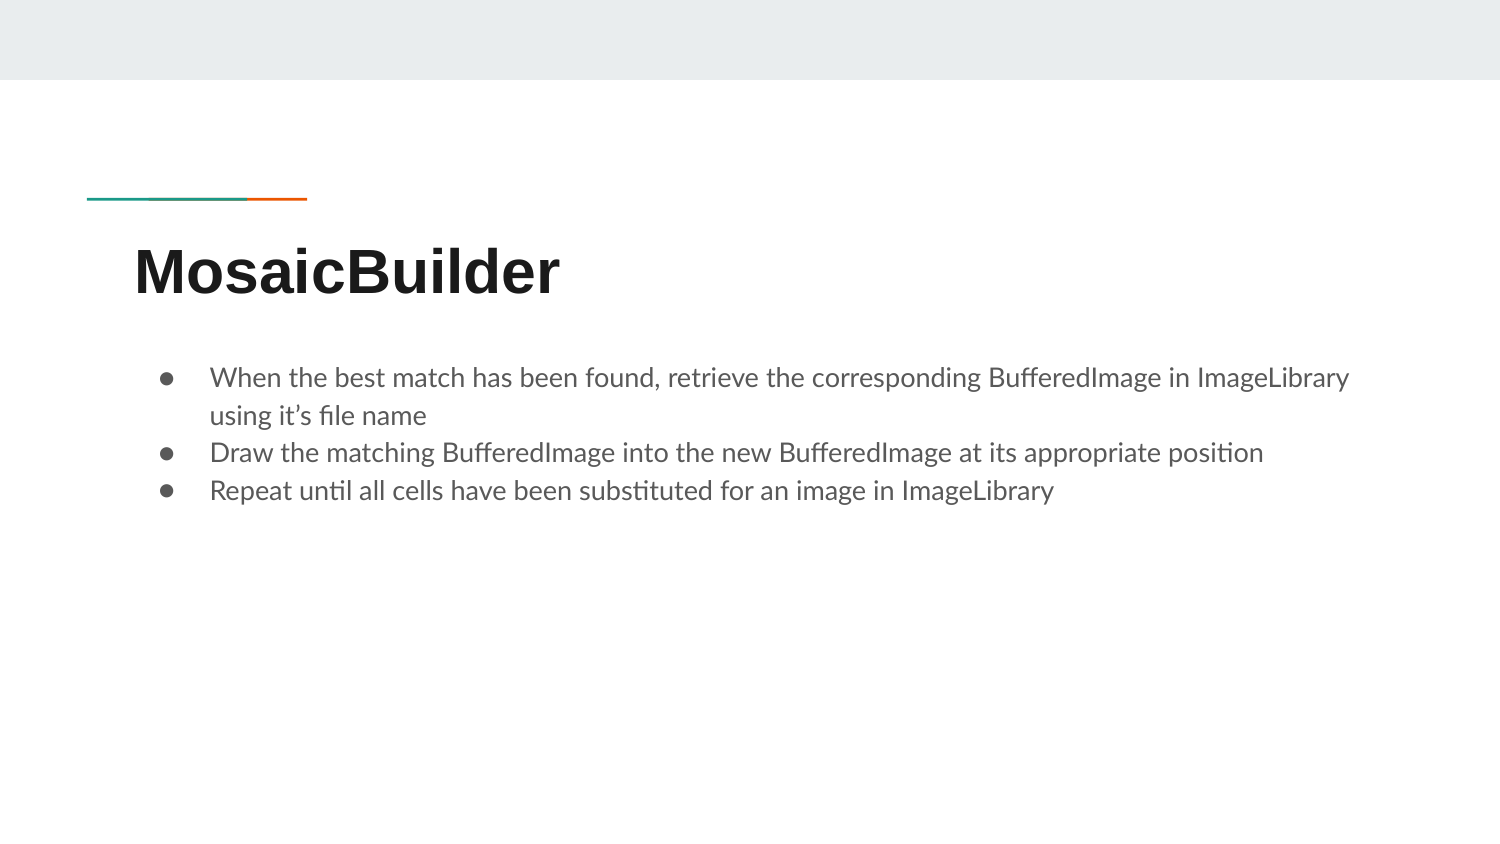

# MosaicBuilder
When the best match has been found, retrieve the corresponding BufferedImage in ImageLibrary  using it’s file name
Draw the matching BufferedImage into the new BufferedImage at its appropriate position
Repeat until all cells have been substituted for an image in ImageLibrary